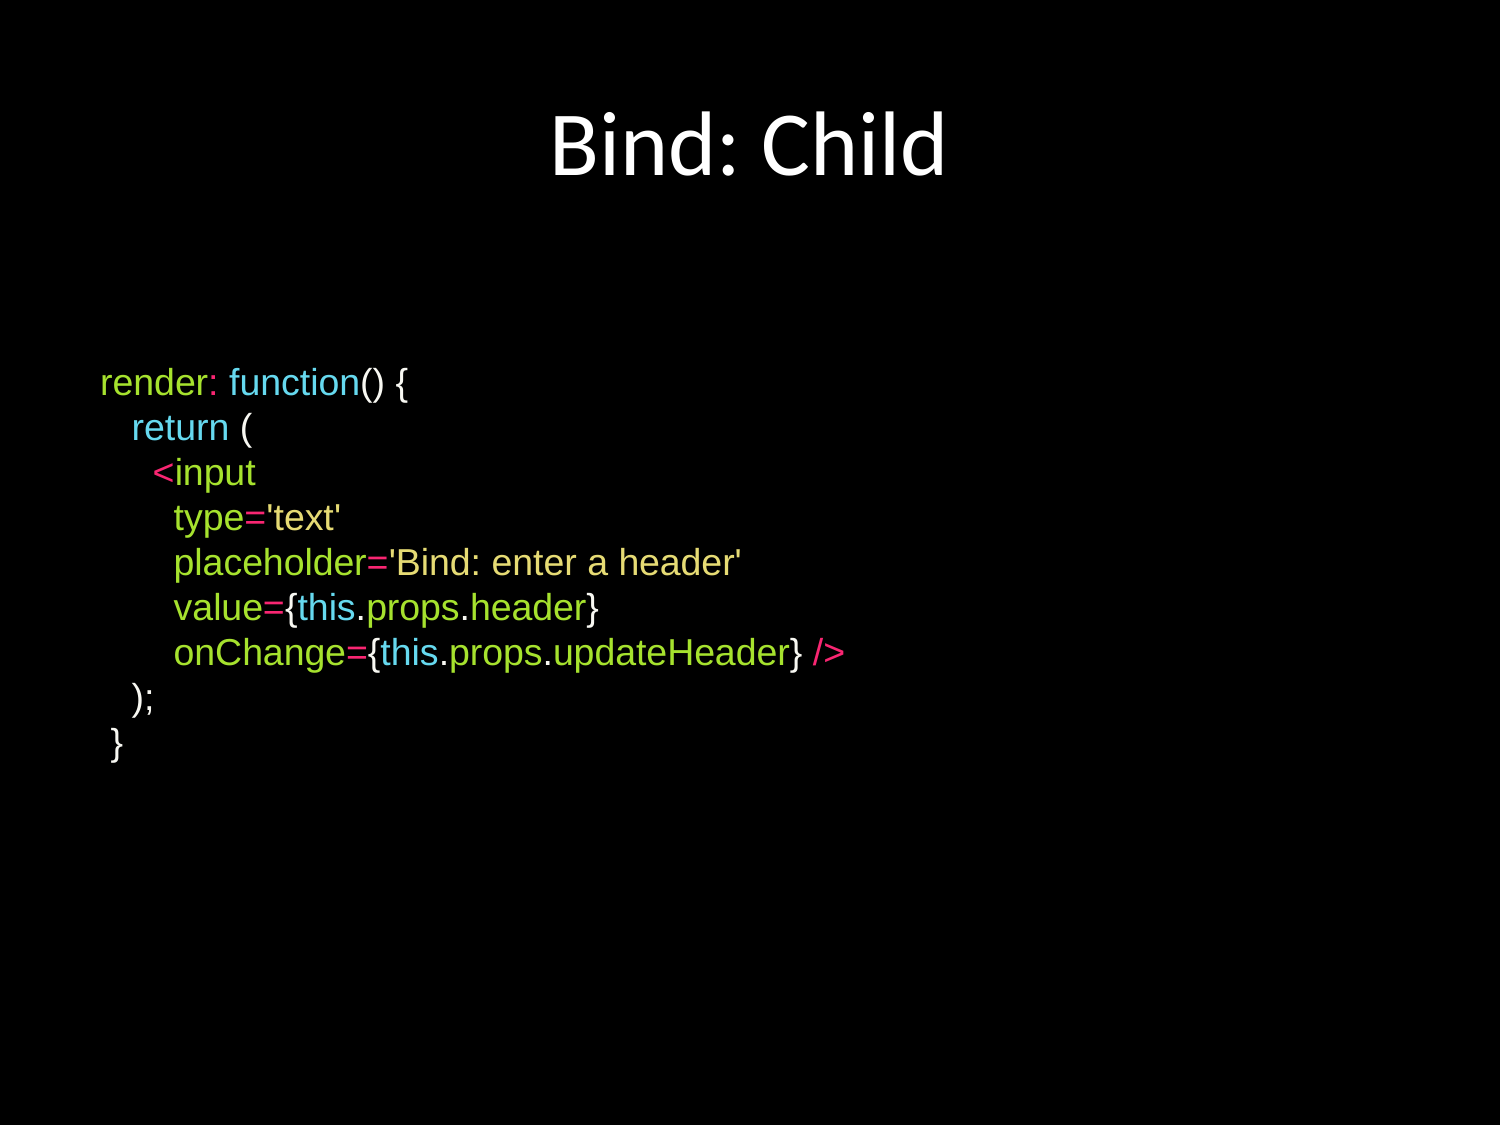

# Bind: Child
 render: function() {
    return (
      <input
        type='text'
        placeholder='Bind: enter a header'
        value={this.props.header}
        onChange={this.props.updateHeader} />
    );
  }